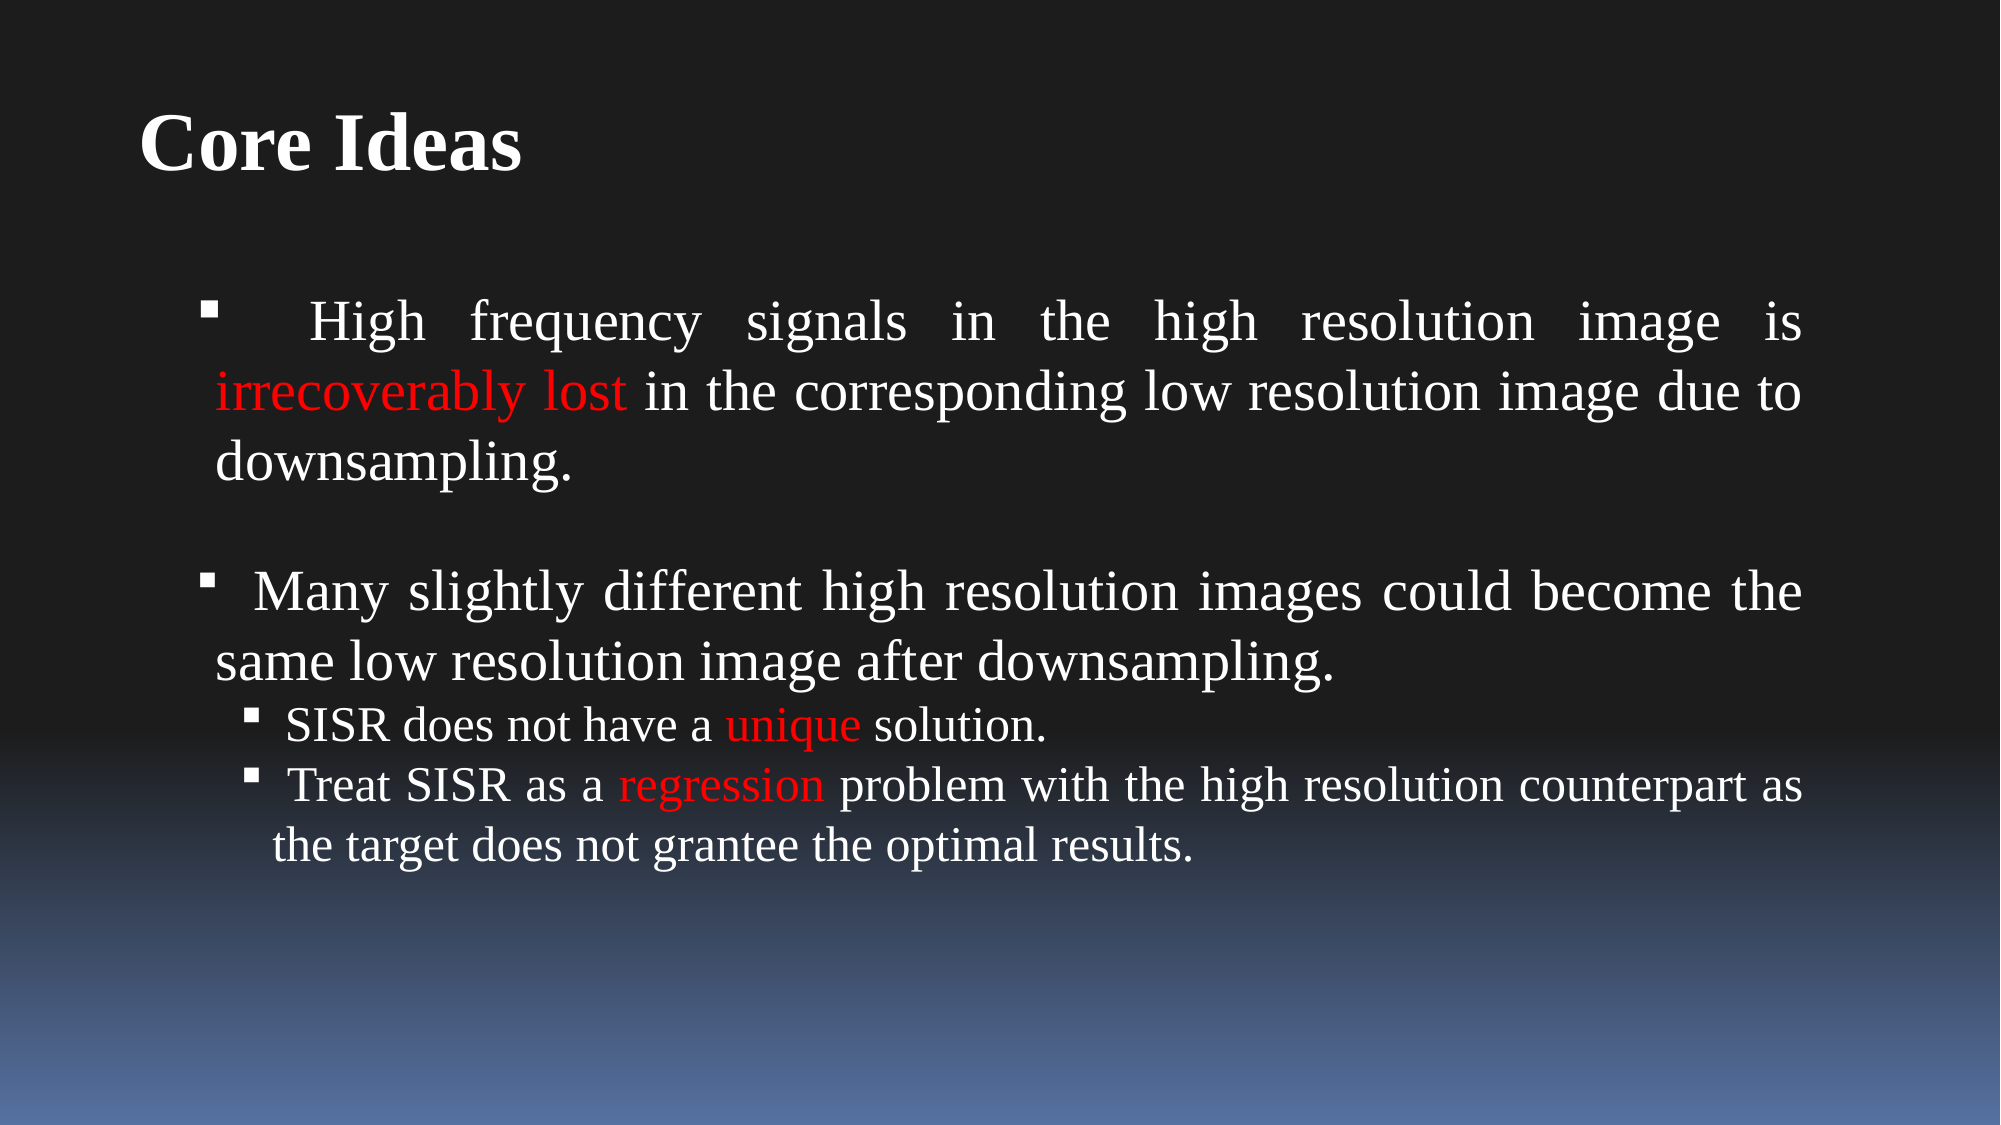

Core Ideas
  High frequency signals in the high resolution image is irrecoverably lost in the corresponding low resolution image due to downsampling.

  Many slightly different high resolution images could become the same low resolution image after downsampling.
 SISR does not have a unique solution.
 Treat SISR as a regression problem with the high resolution counterpart as the target does not grantee the optimal results.